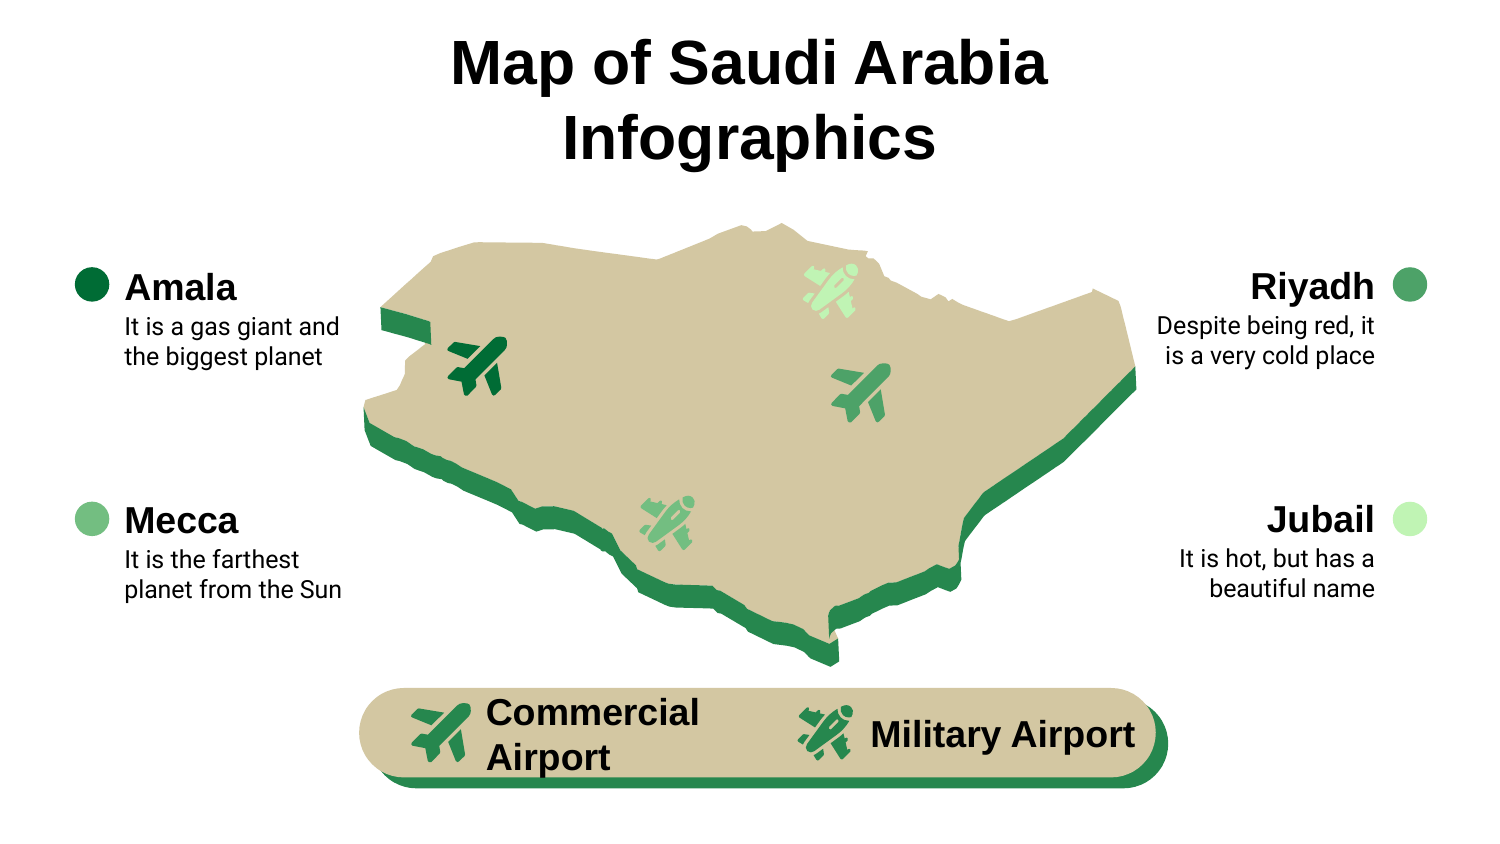

# Map of Saudi Arabia Infographics

Riyadh

Amala

Despite being red, it is a very cold place
It is a gas giant and the biggest planet

Jubail
Mecca

It is hot, but has a beautiful name
It is the farthest planet from the Sun

Commercial Airport
Military Airport